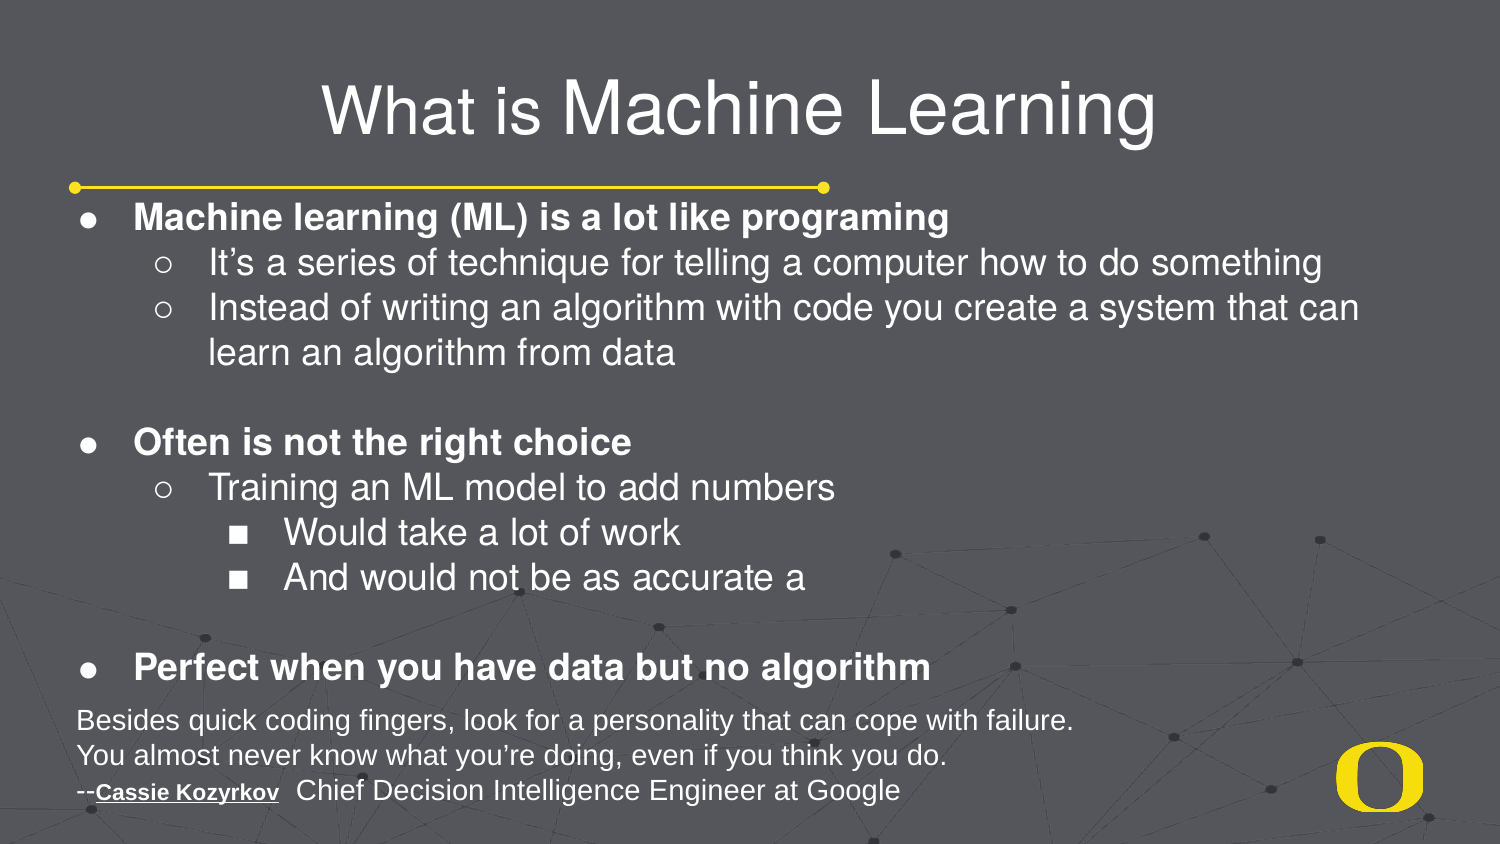

# What is Machine Learning
Machine learning (ML) is a lot like programing
It’s a series of technique for telling a computer how to do something
Instead of writing an algorithm with code you create a system that can learn an algorithm from data
Often is not the right choice
Training an ML model to add numbers
Would take a lot of work
And would not be as accurate a
Perfect when you have data but no algorithm

Besides quick coding fingers, look for a personality that can cope with failure. You almost never know what you’re doing, even if you think you do.
--Cassie Kozyrkov  Chief Decision Intelligence Engineer at Google